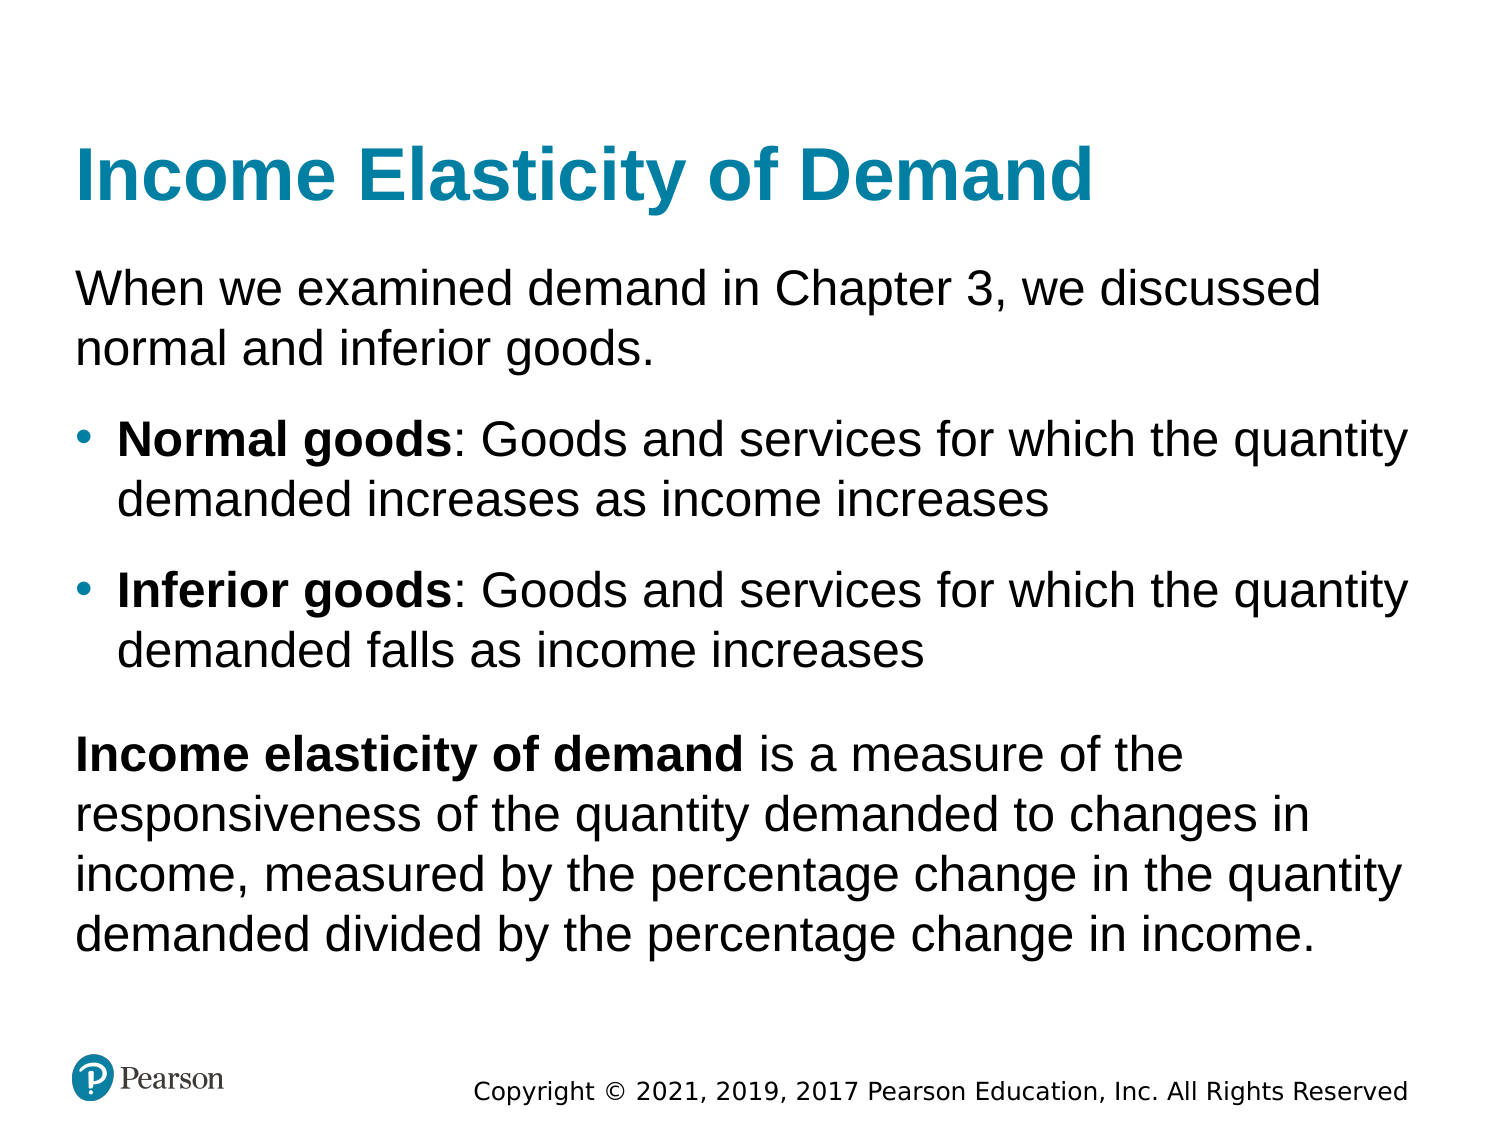

# Income Elasticity of Demand
When we examined demand in Chapter 3, we discussed normal and inferior goods.
Normal goods: Goods and services for which the quantity demanded increases as income increases
Inferior goods: Goods and services for which the quantity demanded falls as income increases
Income elasticity of demand is a measure of the responsiveness of the quantity demanded to changes in income, measured by the percentage change in the quantity demanded divided by the percentage change in income.